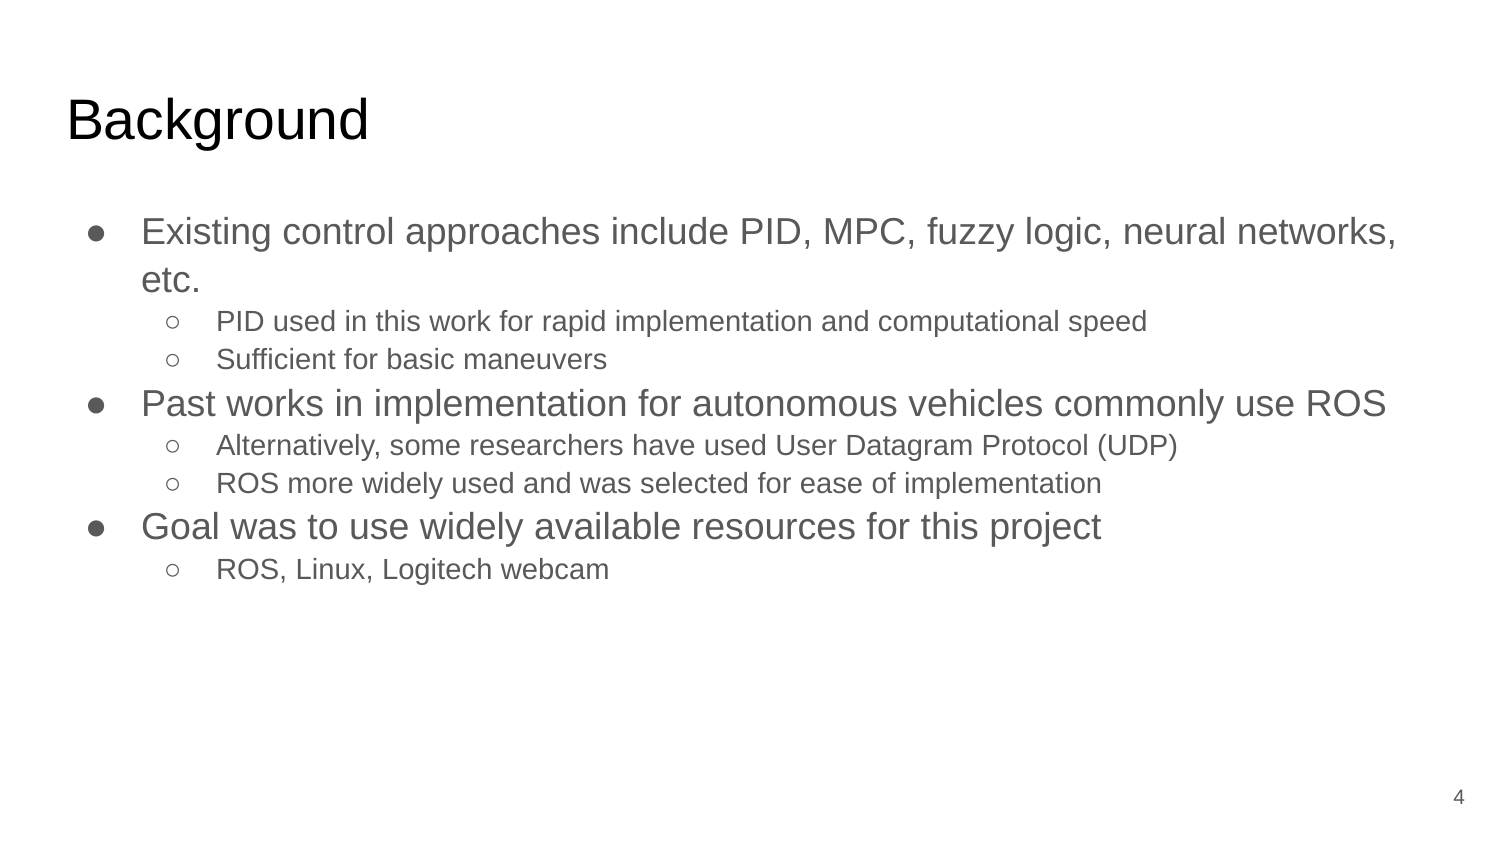

# Background
Existing control approaches include PID, MPC, fuzzy logic, neural networks, etc.
PID used in this work for rapid implementation and computational speed
Sufficient for basic maneuvers
Past works in implementation for autonomous vehicles commonly use ROS
Alternatively, some researchers have used User Datagram Protocol (UDP)
ROS more widely used and was selected for ease of implementation
Goal was to use widely available resources for this project
ROS, Linux, Logitech webcam
4